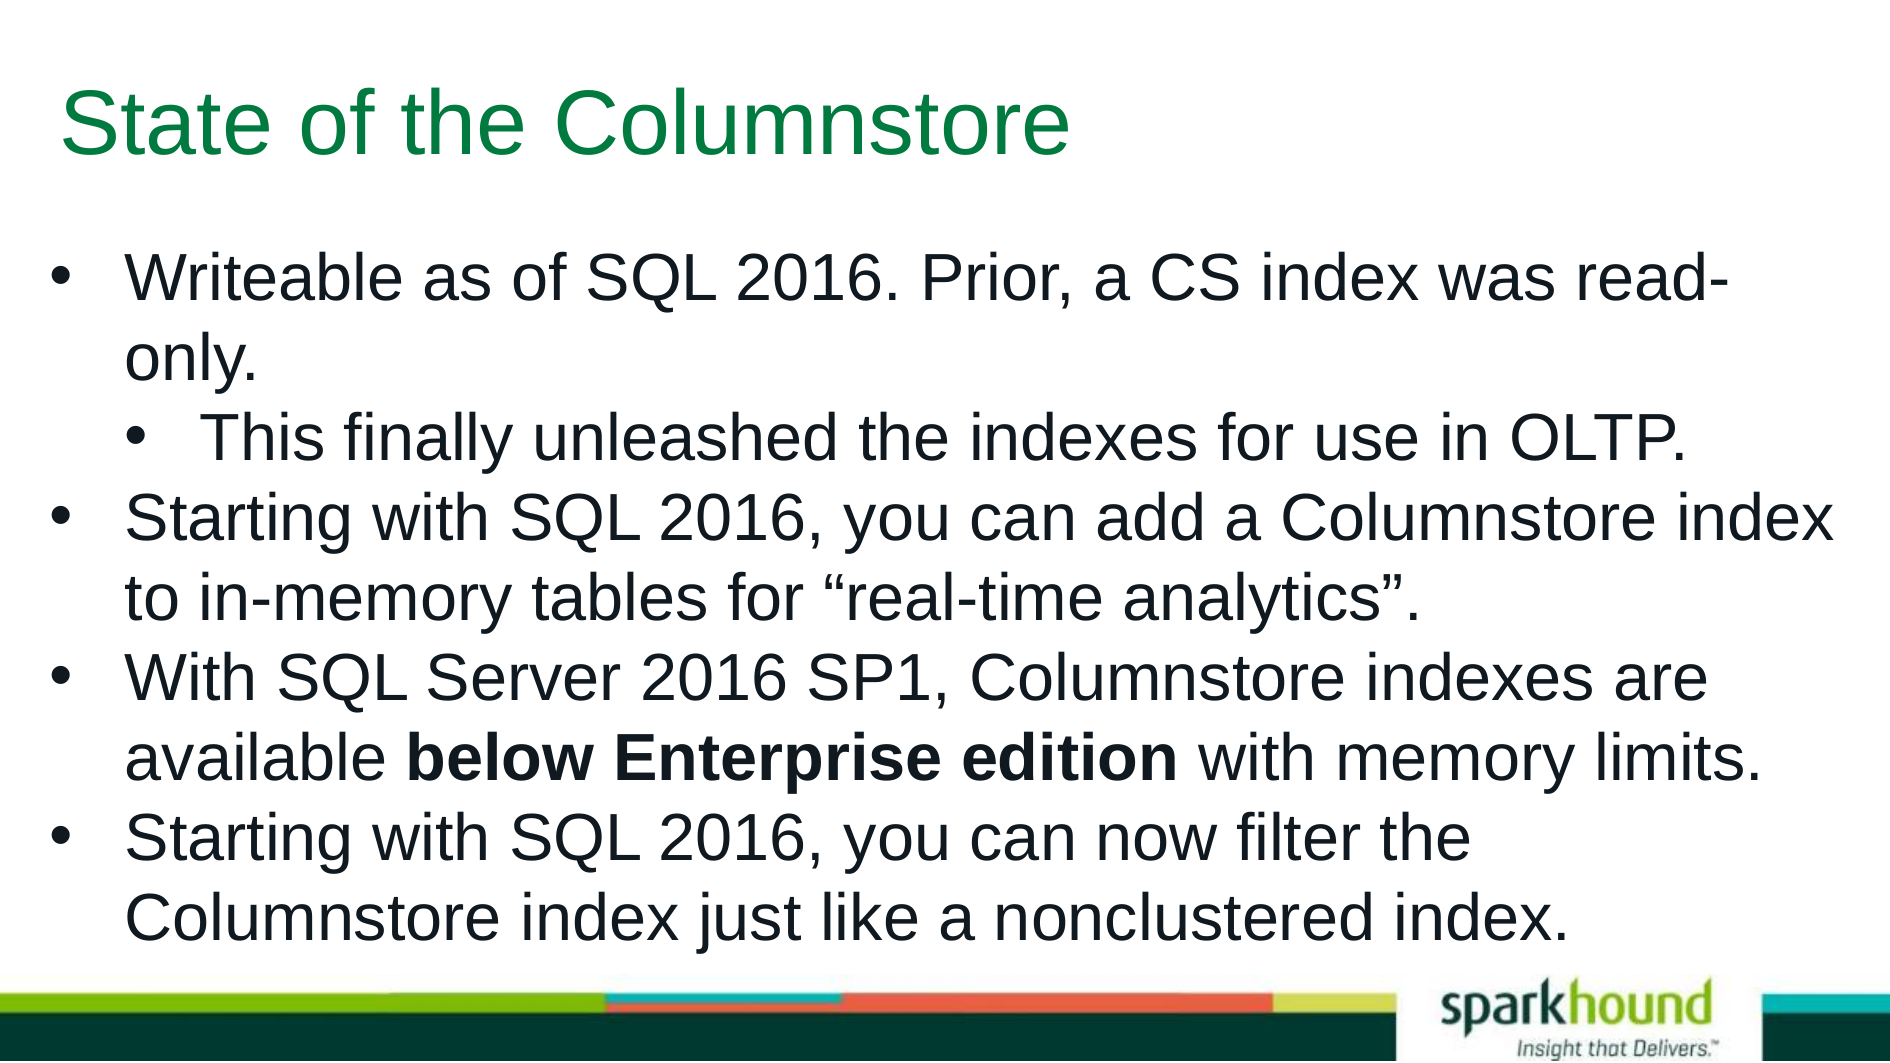

# State of the Columnstore
Writeable as of SQL 2016. Prior, a CS index was read-only.
This finally unleashed the indexes for use in OLTP.
Starting with SQL 2016, you can add a Columnstore index to in-memory tables for “real-time analytics”.
With SQL Server 2016 SP1, Columnstore indexes are available below Enterprise edition with memory limits.
Starting with SQL 2016, you can now filter the Columnstore index just like a nonclustered index.